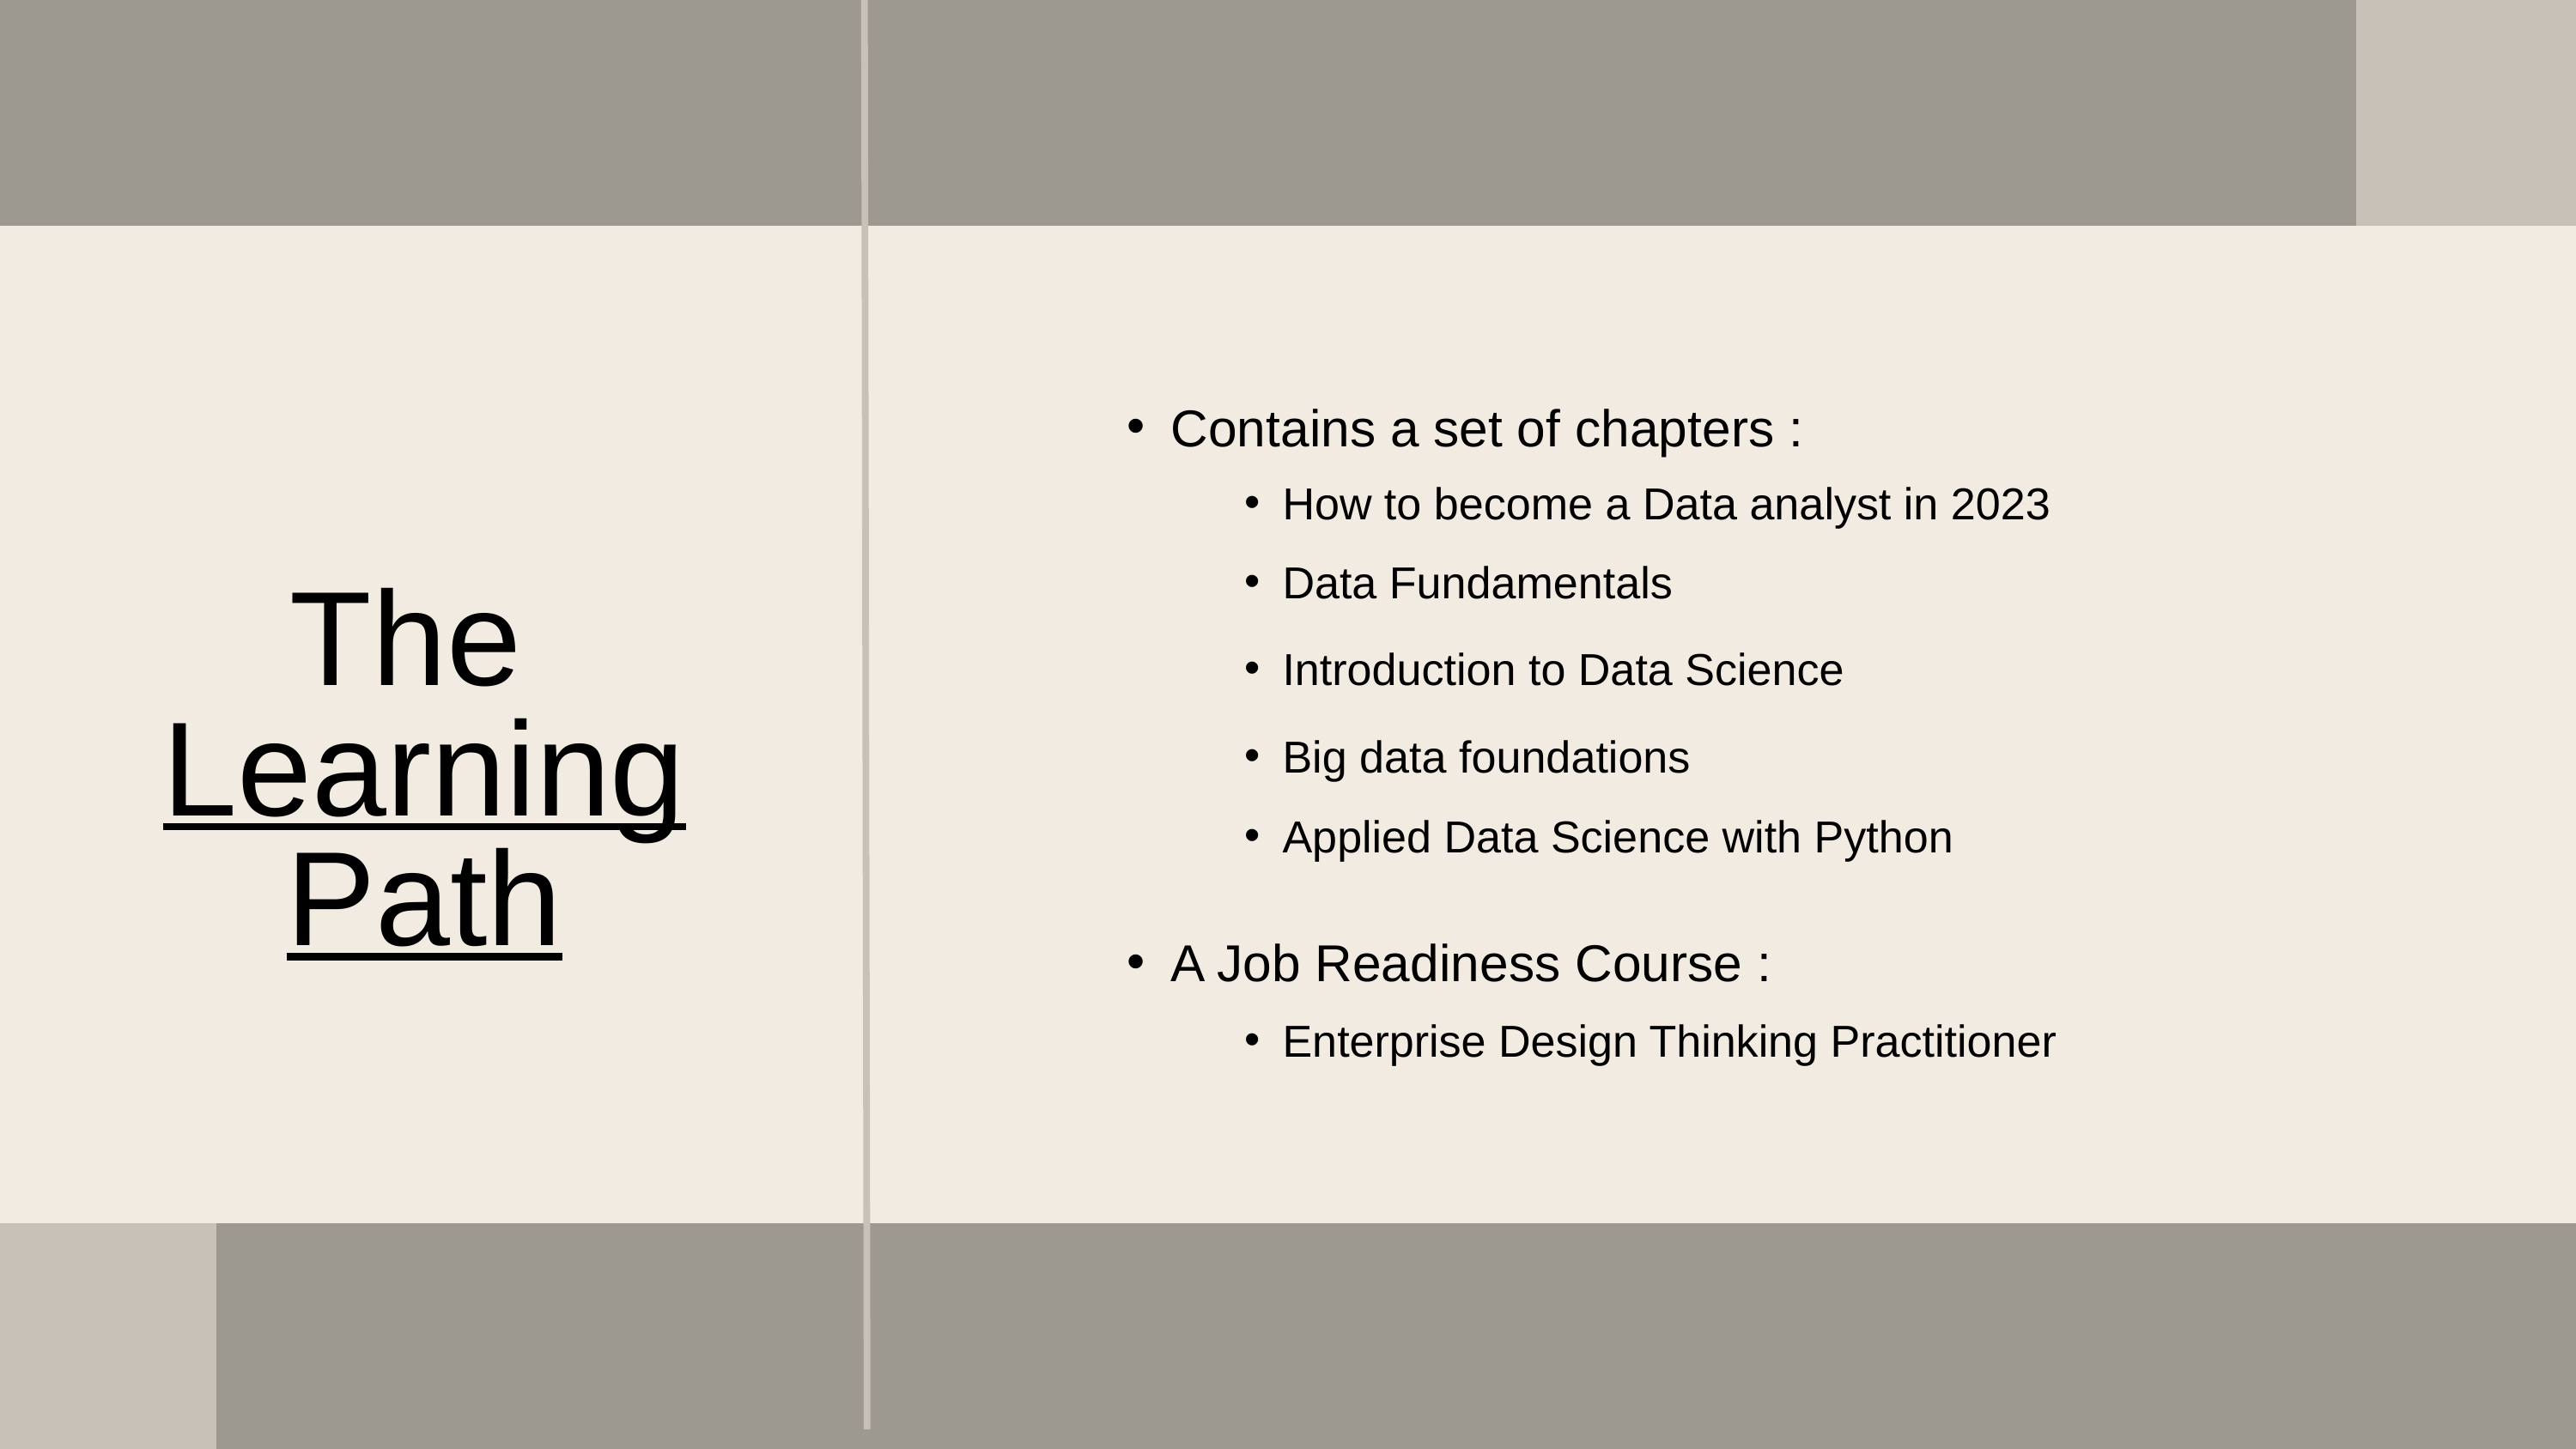

Contains a set of chapters :

A Job Readiness Course :

How to become a Data analyst in 2023
Data Fundamentals
The
Learning Path
Introduction to Data Science
Big data foundations
Applied Data Science with Python
Enterprise Design Thinking Practitioner